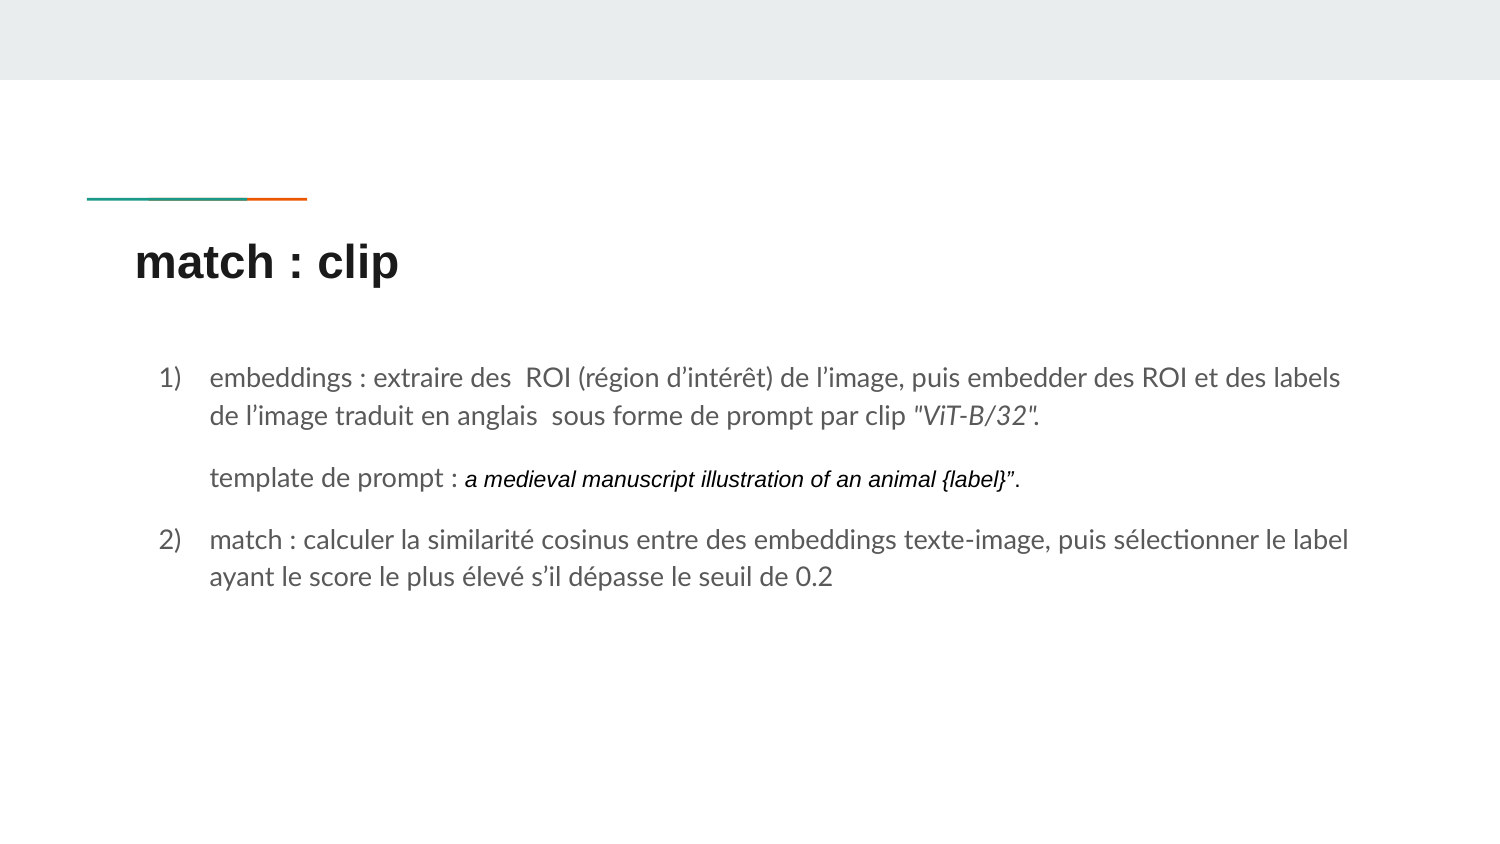

# match : clip
embeddings : extraire des  ROI (région d’intérêt) de l’image, puis embedder des ROI et des labels de l’image traduit en anglais  sous forme de prompt par clip "ViT-B/32".
template de prompt : a medieval manuscript illustration of an animal {label}”.
match : calculer la similarité cosinus entre des embeddings texte-image, puis sélectionner le label ayant le score le plus élevé s’il dépasse le seuil de 0.2